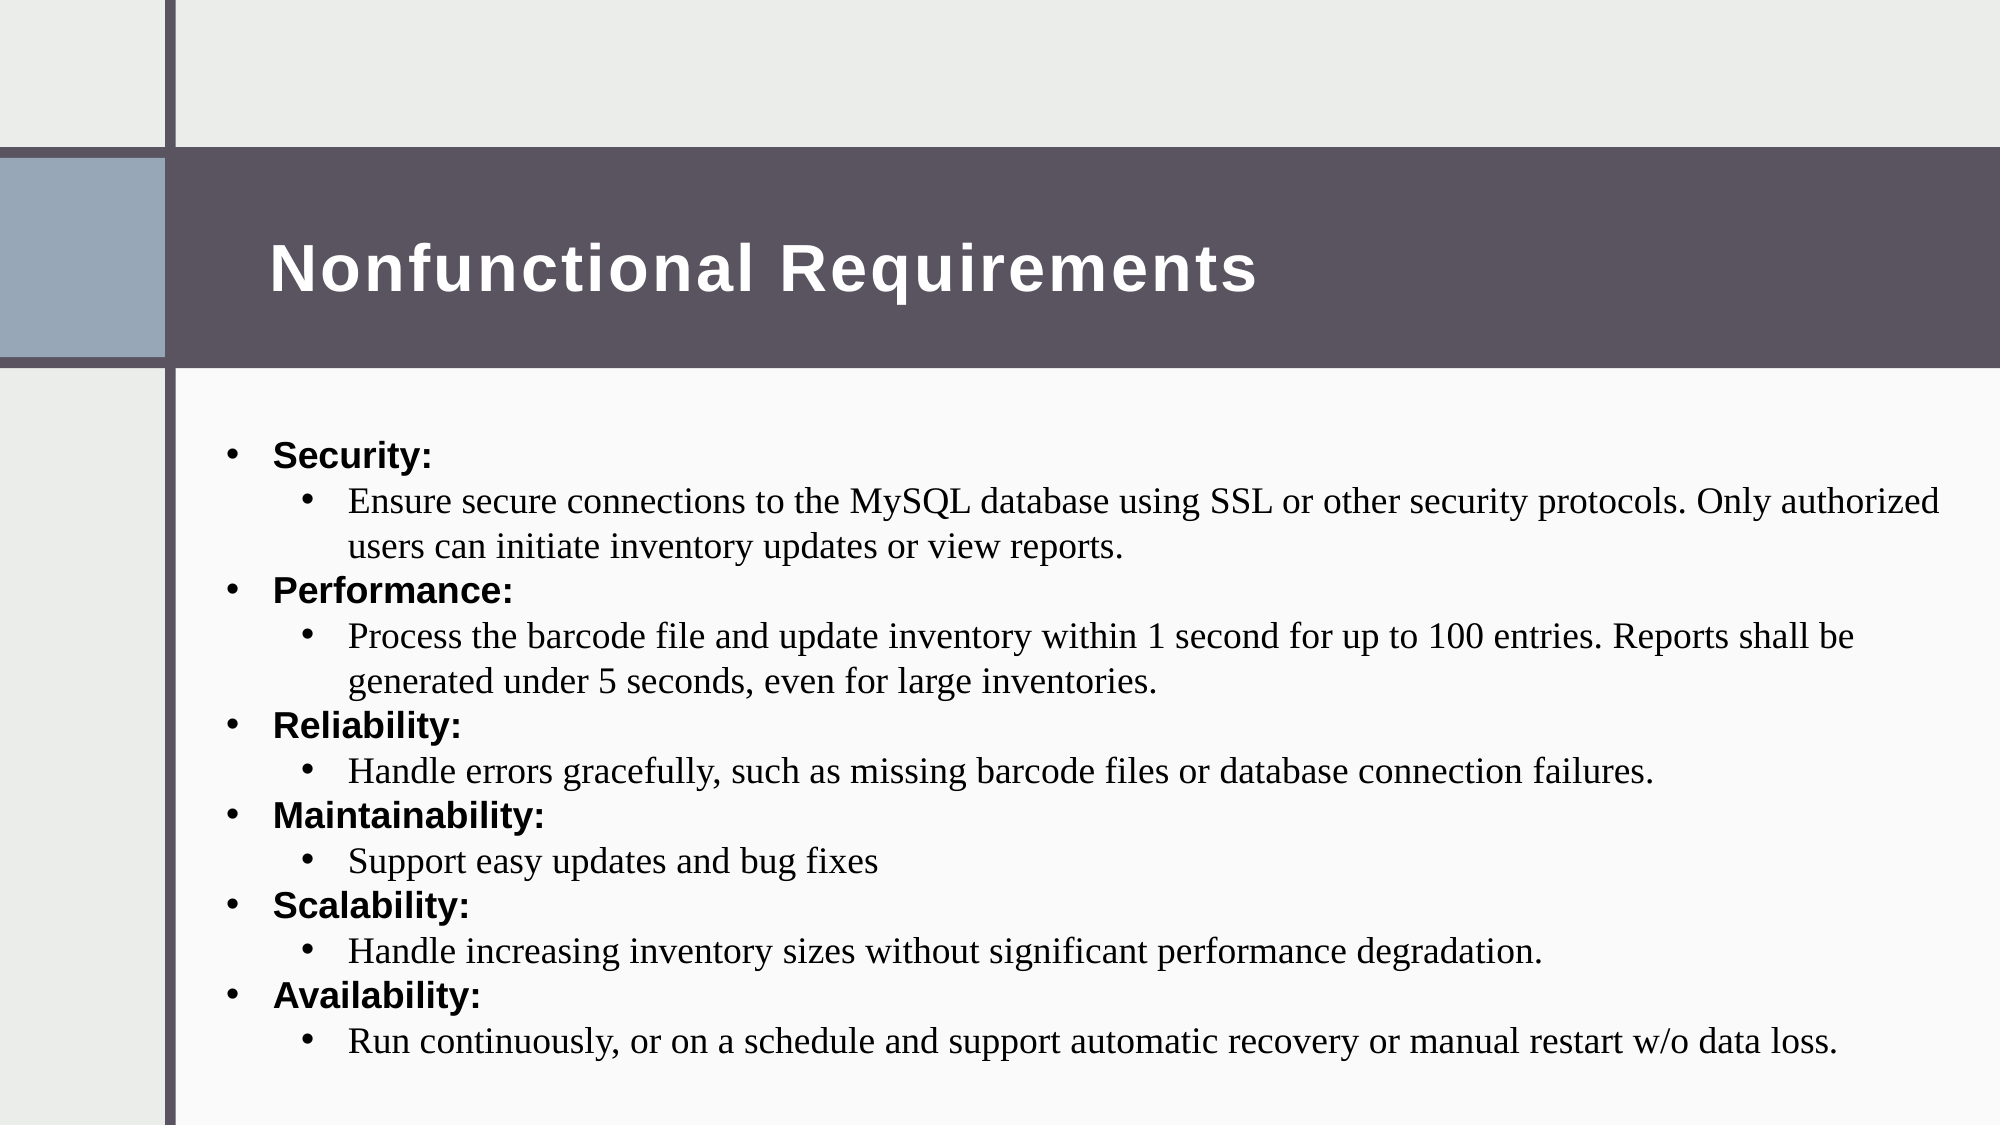

# Nonfunctional Requirements
Security:
Ensure secure connections to the MySQL database using SSL or other security protocols. Only authorized users can initiate inventory updates or view reports.
Performance:
Process the barcode file and update inventory within 1 second for up to 100 entries. Reports shall be generated under 5 seconds, even for large inventories.
Reliability:
Handle errors gracefully, such as missing barcode files or database connection failures.
Maintainability:
Support easy updates and bug fixes
Scalability:
Handle increasing inventory sizes without significant performance degradation.
Availability:
Run continuously, or on a schedule and support automatic recovery or manual restart w/o data loss.